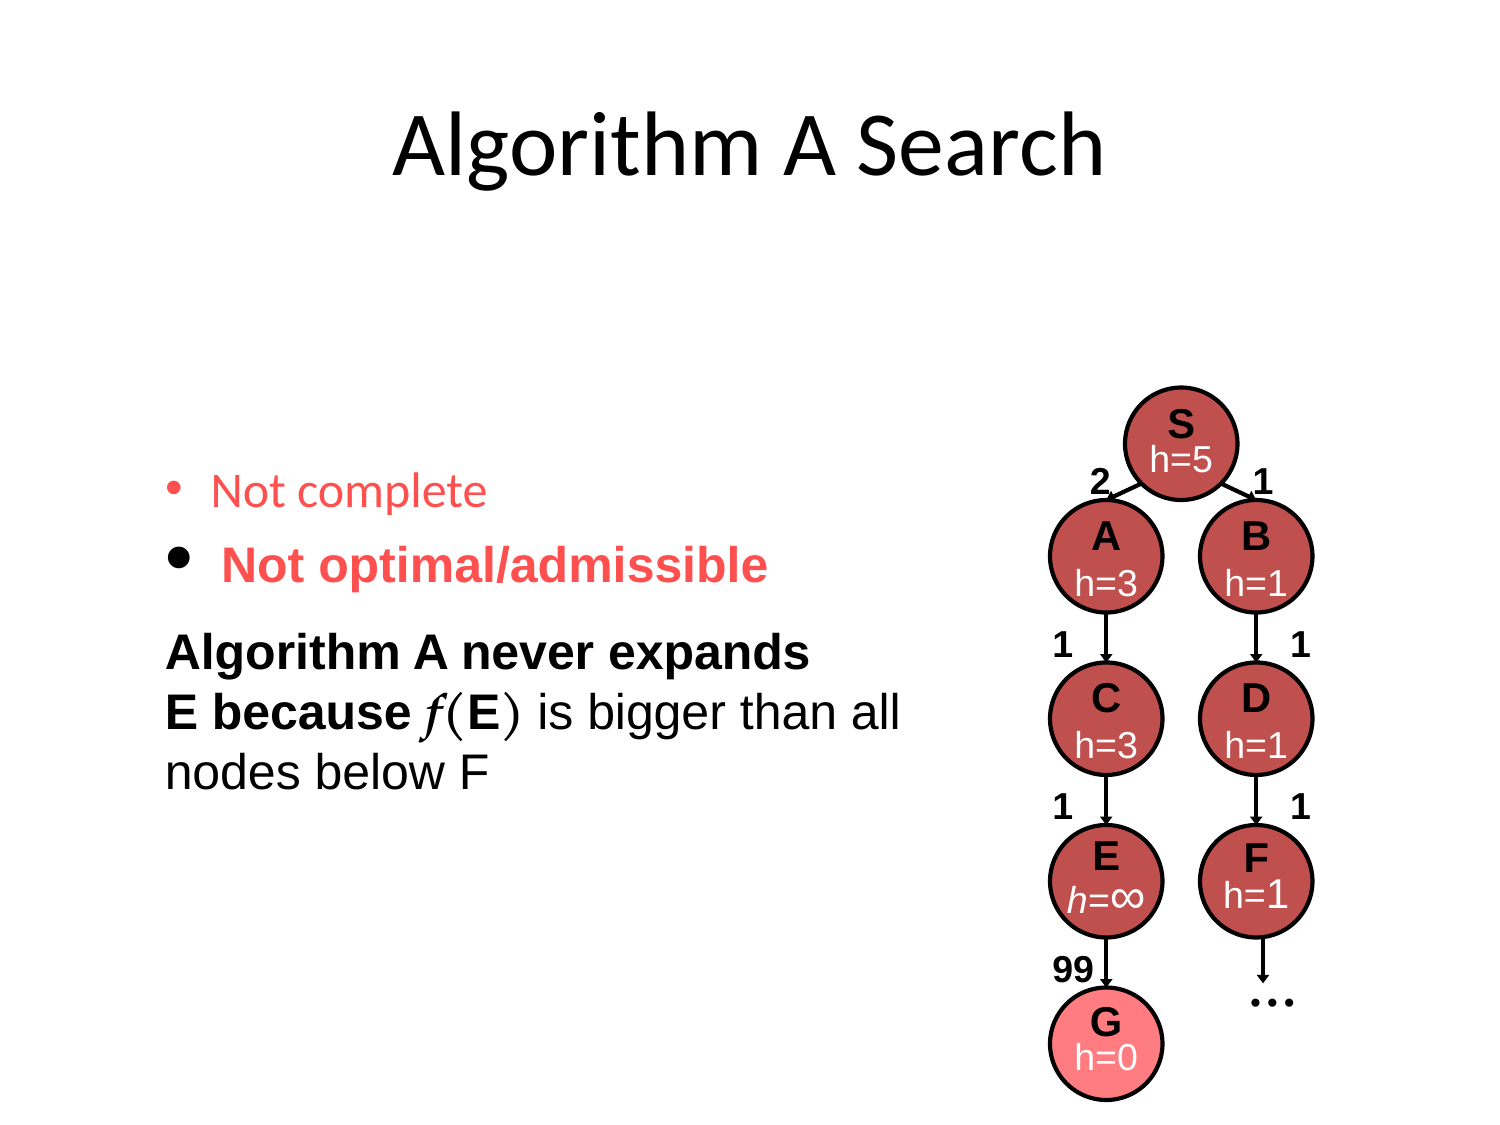

# Algorithm A Search
S
h=5
2
1
A
h=3
B
h=1
1
1
C
h=3
D
h=1
1
1
E
h=∞
F
h=1
99
G
h=0
Not complete
Not optimal/admissible
Algorithm A never expands
E because f(E) is bigger than all nodes below F
…